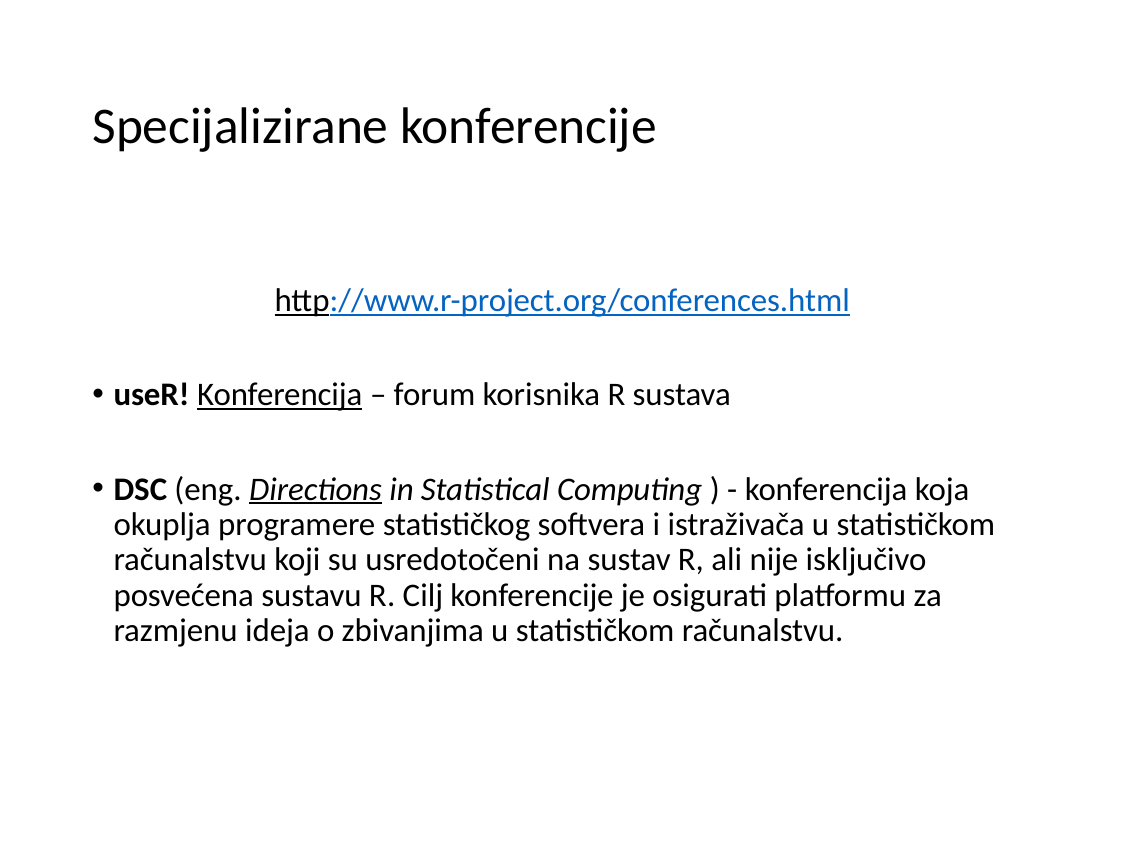

# Specijalizirane konferencije

http://www.r-project.org/conferences.html

useR! Konferencija – forum korisnika R sustava

DSC (eng. Directions in Statistical Computing ) - konferencija koja okuplja programere statističkog softvera i istraživača u statističkom računalstvu koji su usredotočeni na sustav R, ali nije isključivo posvećena sustavu R. Cilj konferencije je osigurati platformu za razmjenu ideja o zbivanjima u statističkom računalstvu.